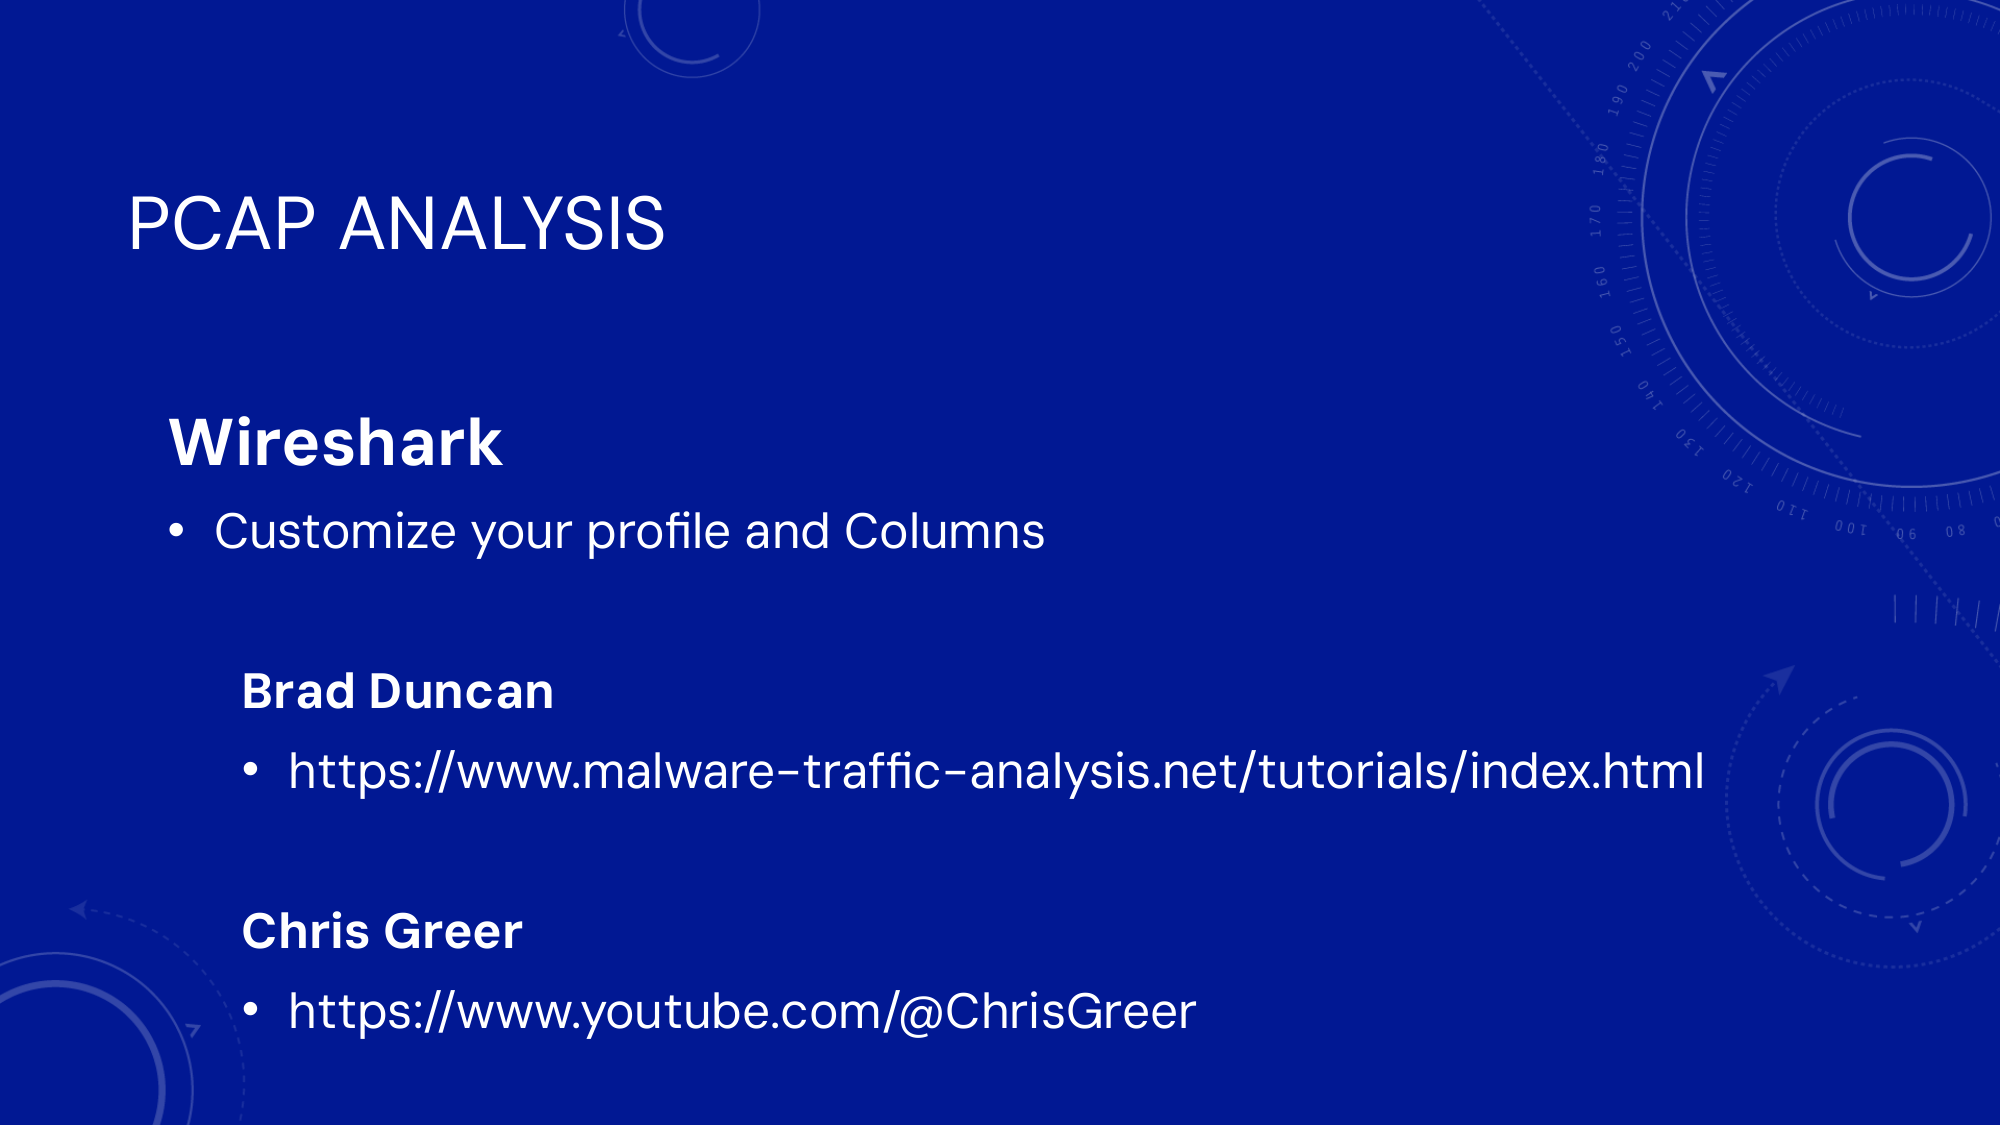

# PCAP Analysis
Wireshark
Customize your profile and Columns

Brad Duncan
https://www.malware-traffic-analysis.net/tutorials/index.html

Chris Greer
https://www.youtube.com/@ChrisGreer